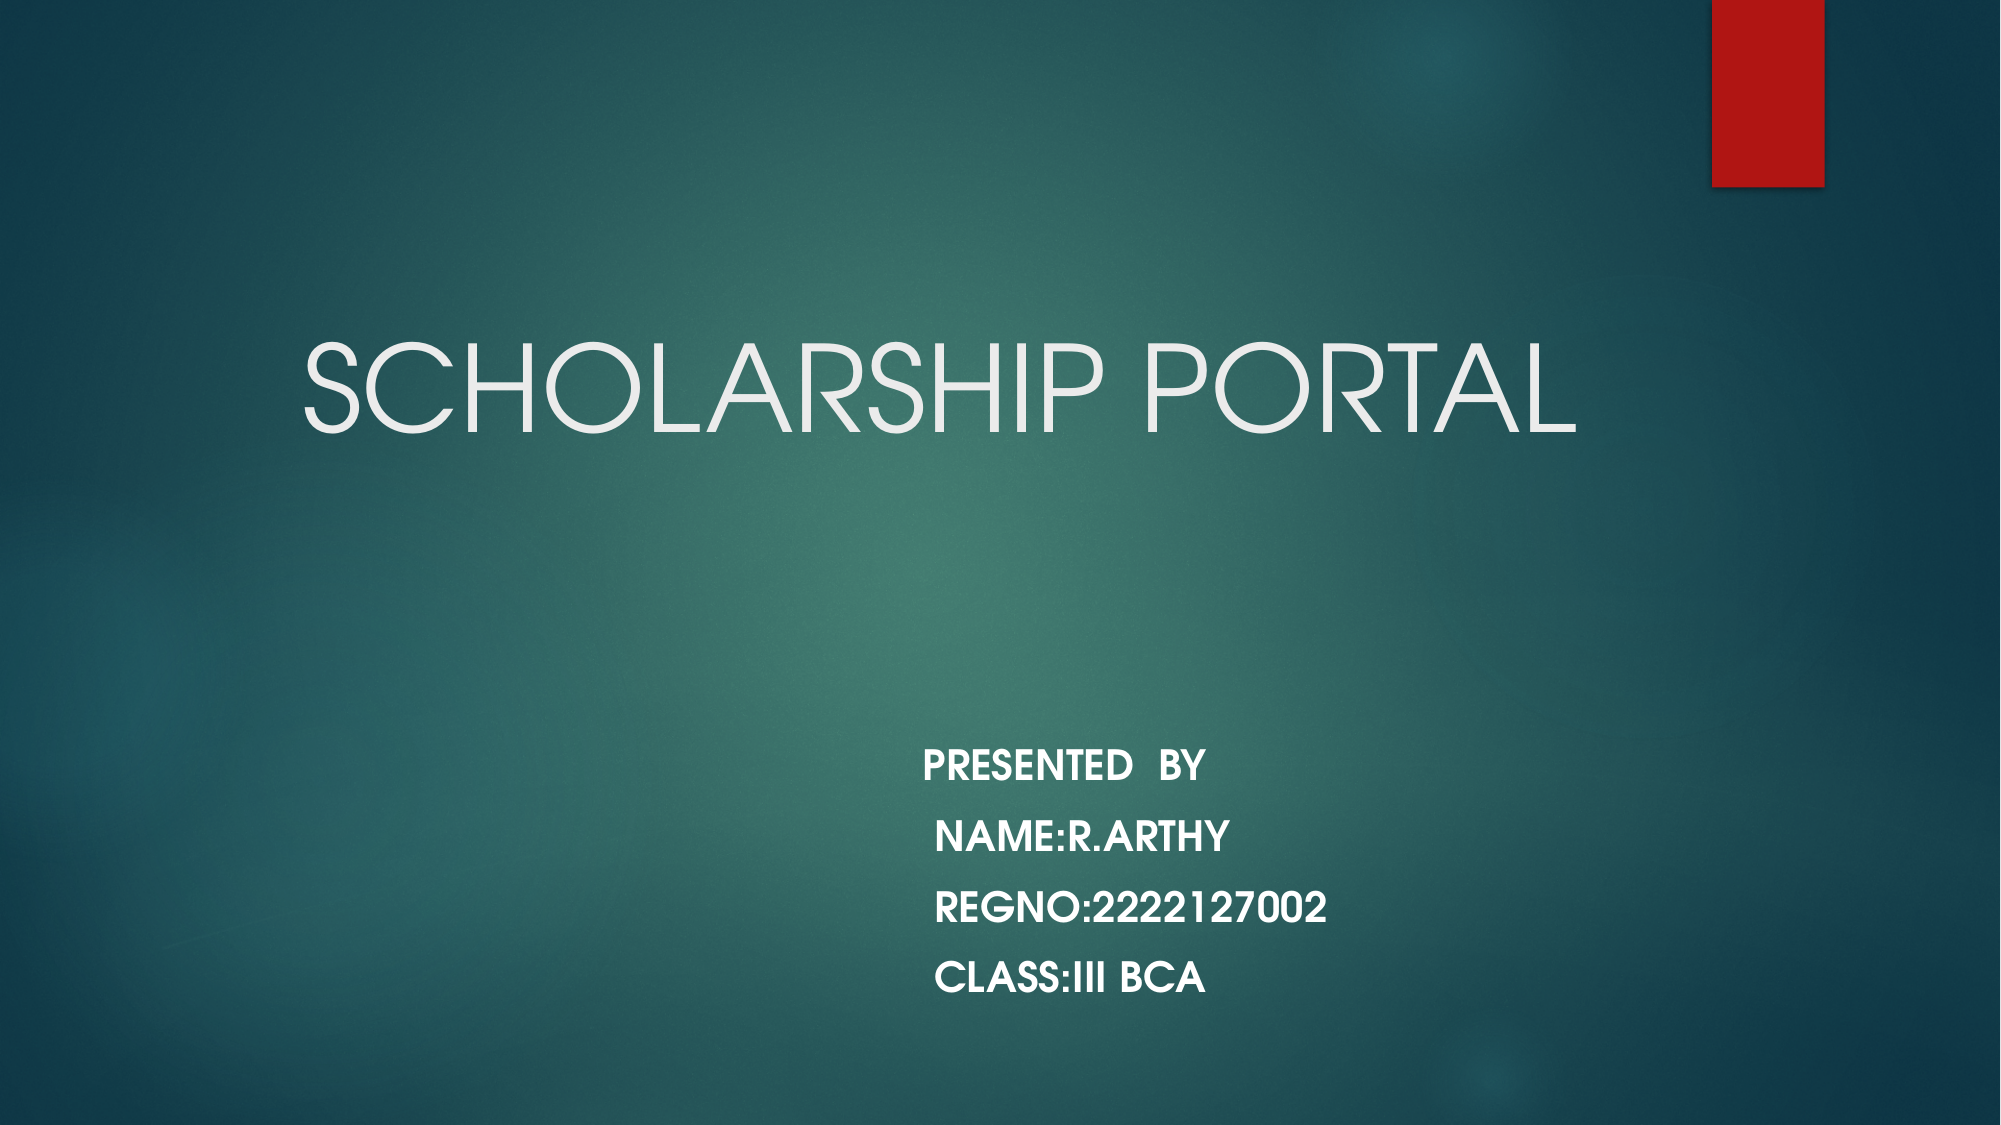

# SCHOLARSHIP PORTAL
                                        Presented  by
                                         NAME:R.ARTHY
                                         REGNO:2222127002
                                         CLASS:III BCA